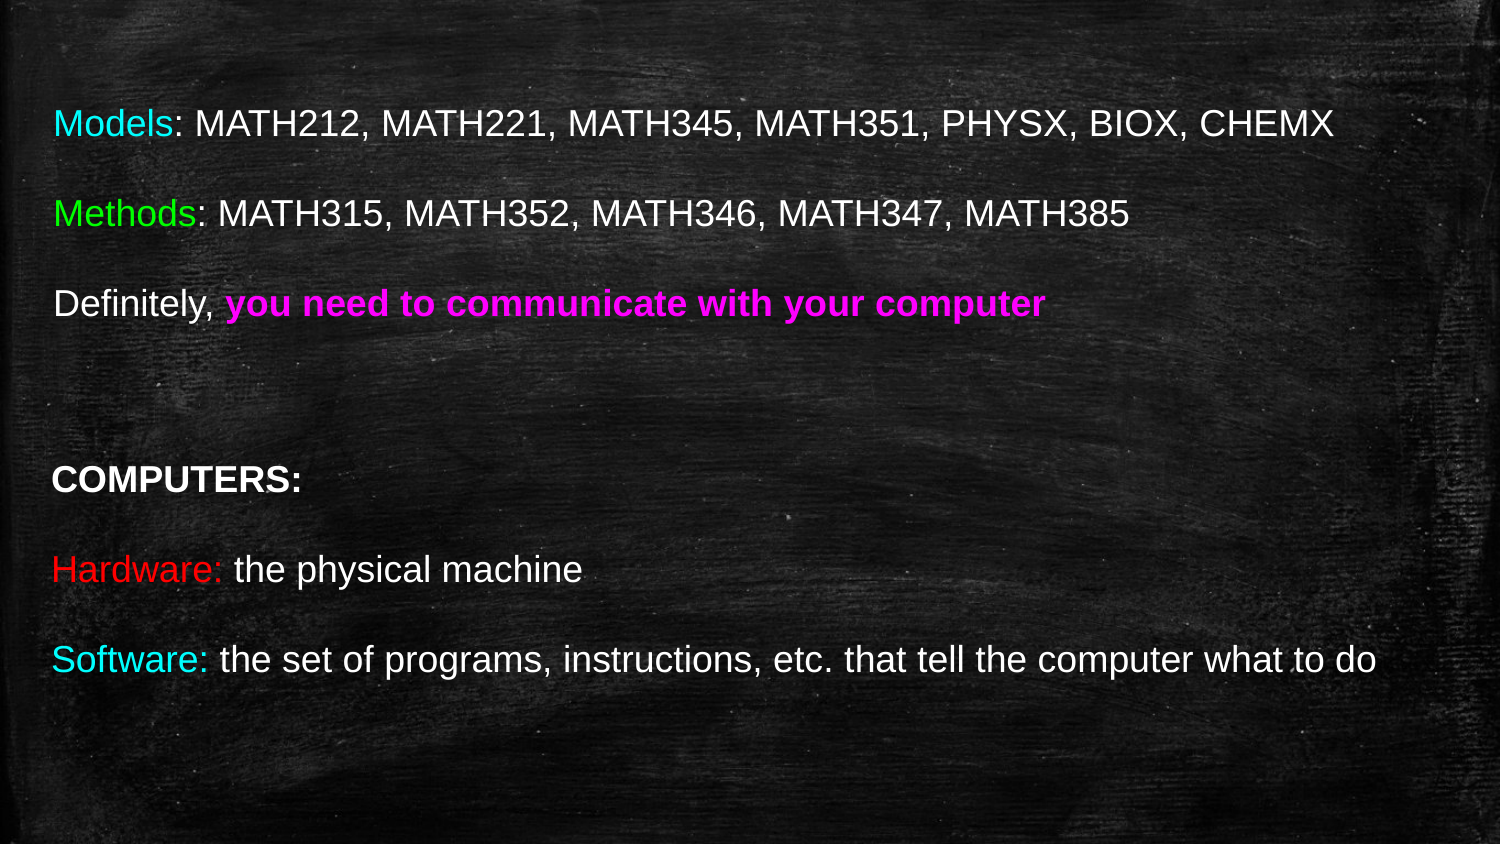

Models: MATH212, MATH221, MATH345, MATH351, PHYSX, BIOX, CHEMX

Methods: MATH315, MATH352, MATH346, MATH347, MATH385

Definitely, you need to communicate with your computer
COMPUTERS:

Hardware: the physical machine

Software: the set of programs, instructions, etc. that tell the computer what to do